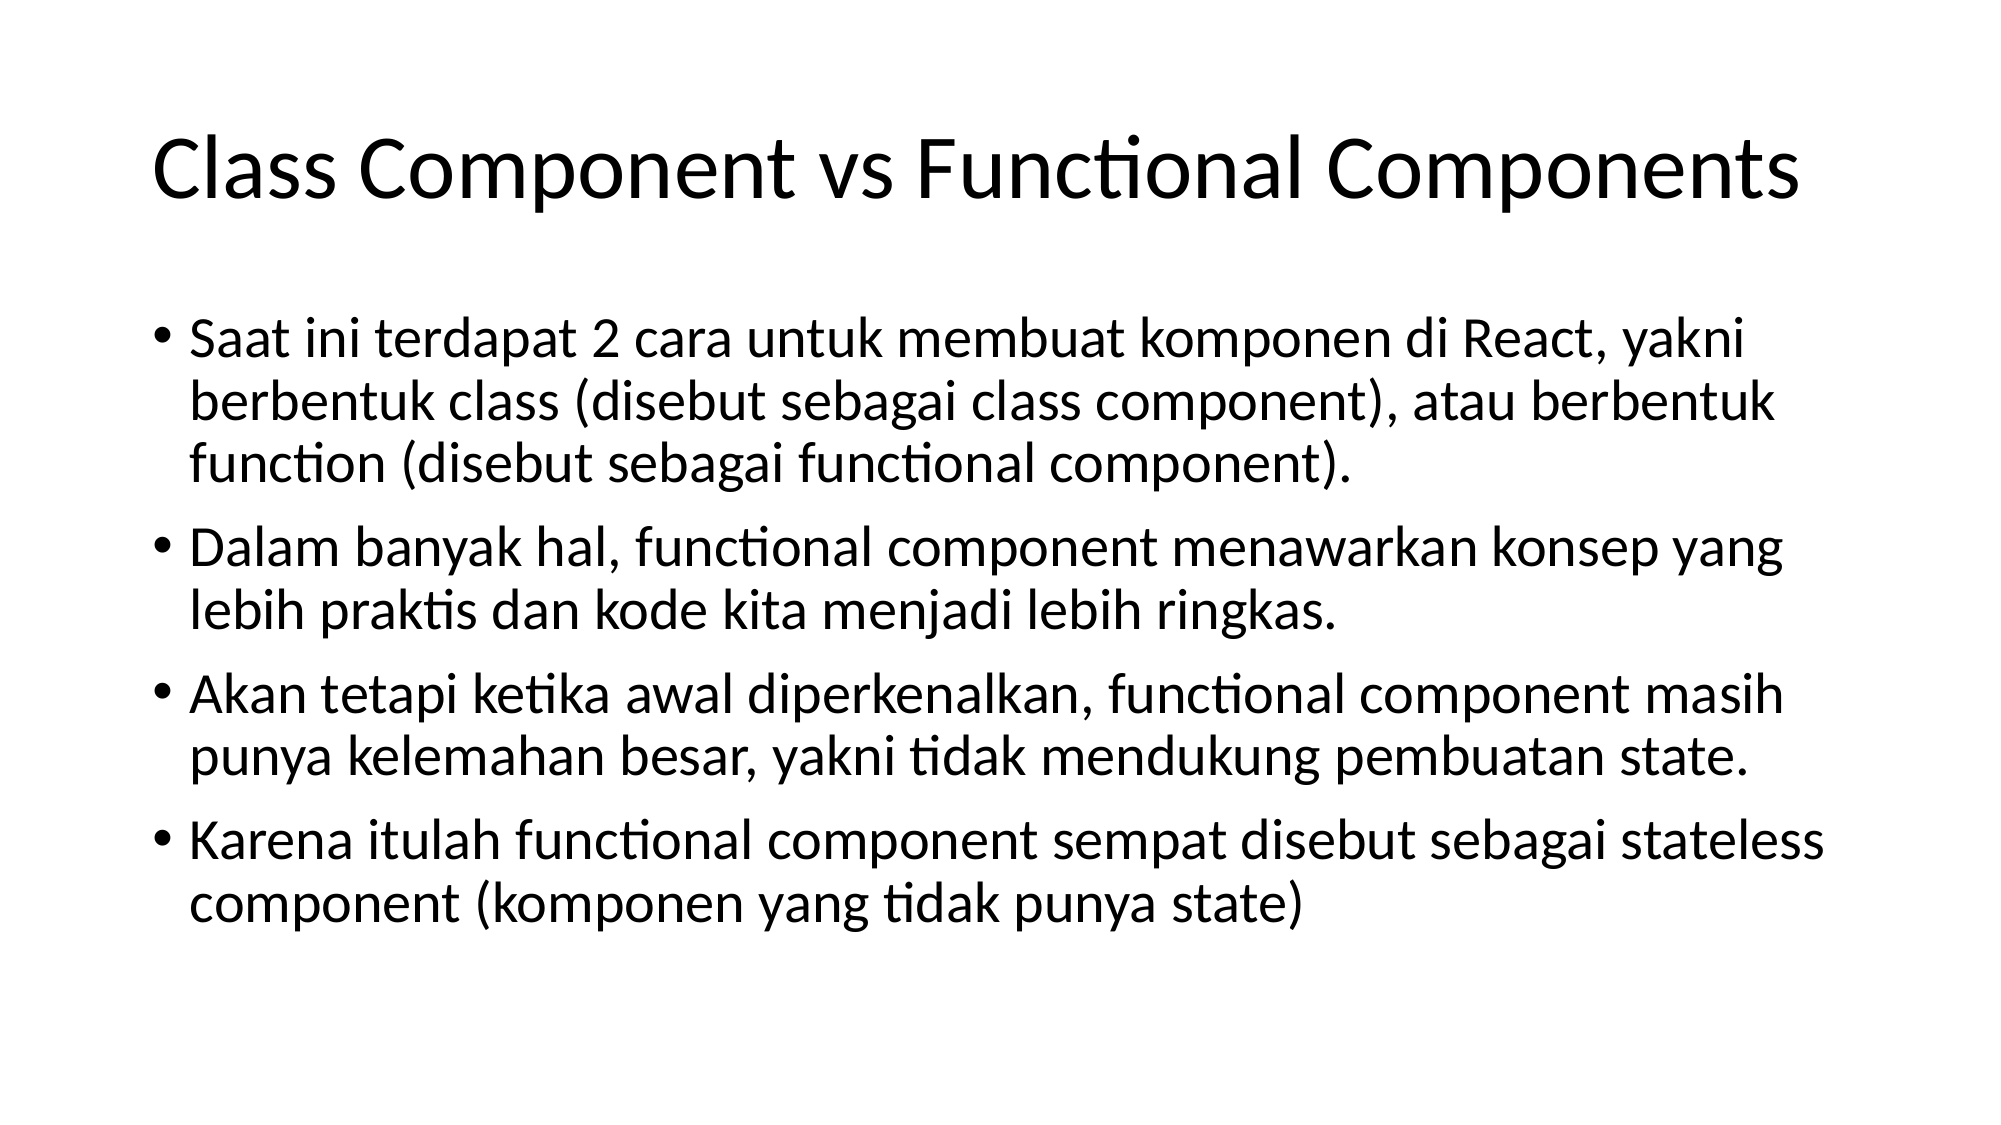

# Class Component vs Functional Components
Saat ini terdapat 2 cara untuk membuat komponen di React, yakni berbentuk class (disebut sebagai class component), atau berbentuk function (disebut sebagai functional component).
Dalam banyak hal, functional component menawarkan konsep yang lebih praktis dan kode kita menjadi lebih ringkas.
Akan tetapi ketika awal diperkenalkan, functional component masih punya kelemahan besar, yakni tidak mendukung pembuatan state.
Karena itulah functional component sempat disebut sebagai stateless component (komponen yang tidak punya state)